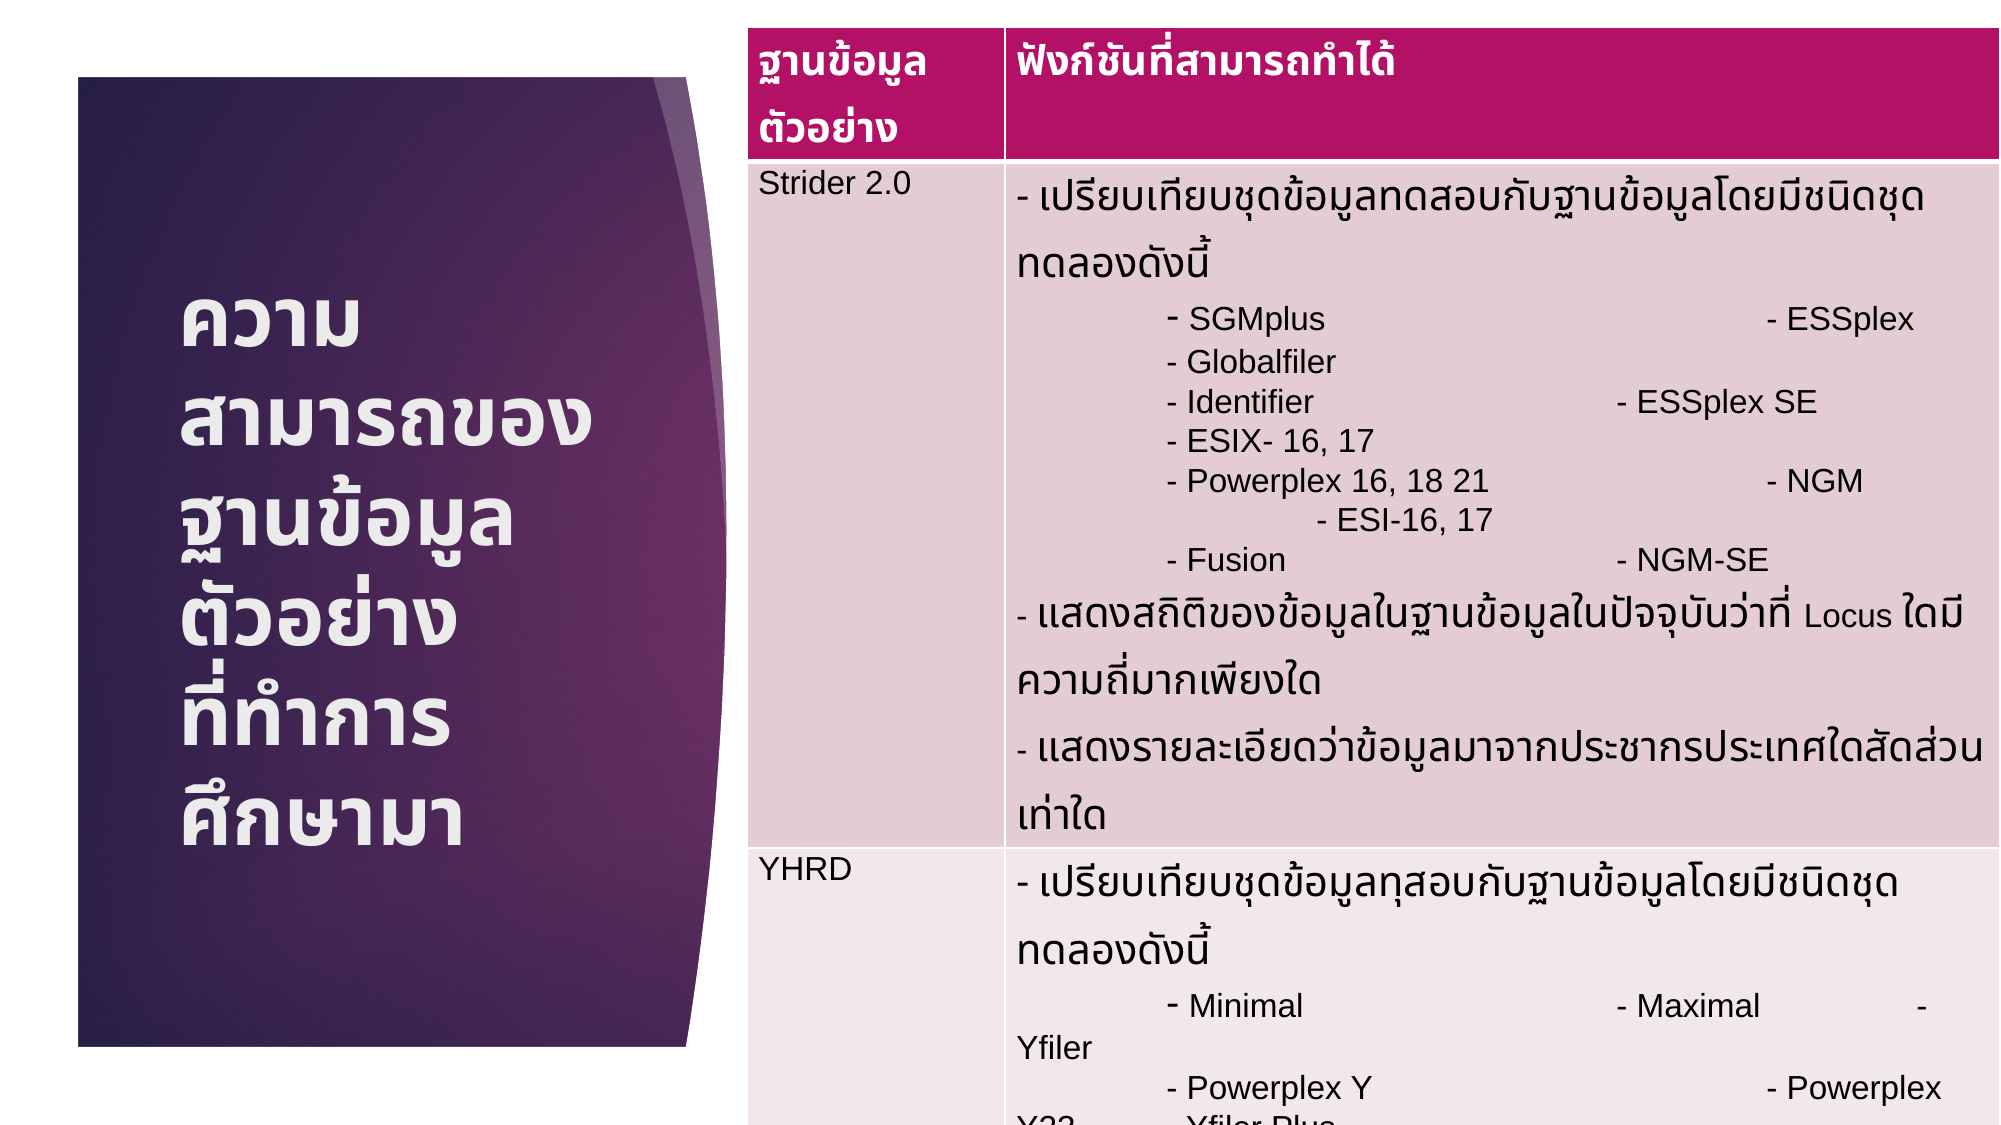

| ฐานข้อมูลตัวอย่าง | ฟังก์ชันที่สามารถทำได้ |
| --- | --- |
| Strider 2.0 | - เปรียบเทียบชุดข้อมูลทดสอบกับฐานข้อมูลโดยมีชนิดชุดทดลองดังนี้ - SGMplus - ESSplex - Globalfiler - Identifier - ESSplex SE - ESIX- 16, 17 - Powerplex 16, 18 21 - NGM - ESI-16, 17 - Fusion - NGM-SE - แสดงสถิติของข้อมูลในฐานข้อมูลในปัจจุบันว่าที่ Locus ใดมีความถี่มากเพียงใด - แสดงรายละเอียดว่าข้อมูลมาจากประชากรประเทศใดสัดส่วนเท่าใด |
| YHRD | - เปรียบเทียบชุดข้อมูลทุสอบกับฐานข้อมูลโดยมีชนิดชุดทดลองดังนี้ - Minimal - Maximal - Yfiler - Powerplex Y - Powerplex Y23 - Yfiler Plus - แสดงสถิติของข้อมูลในฐานข้อมูลในปัจจุบันว่าที่ Locus หนึ่ง Allele ใดมีความถี่มากเพียงใด - แสดงรายละเอียดว่าข้อมูลมาจากประชากรประเทศใดสัดส่วนเท่าใด |
| USDR | - เปรียบเทียบชุดข้อมูลทดสอบกับฐานข้อมูลโดยมีชนิดชุดทดลองดังนี้ - Powerplex Y - Powerplex Y23 - Yfiler - Yfiler Plus - แสดงสถิติของข้อมูลในฐานข้อมูลในปัจจุบันว่าที่มีมาจากหน่วยงานใด |
| ALFRED | - การค้นหาโดย Loci, ประชากร - รายละเอียดของตัวอย่างในแต่ละ Loci ที่มีในฐานข้อมูลได้แก่ - ทวีปที่อยู่ของตัวอย่าง - ข้อมูล Heterozygosity - สัดส่วนของ gene ที่เจอใน Loci |
# ความสามารถของฐานข้อมูลตัวอย่างที่ทำการศึกษามา